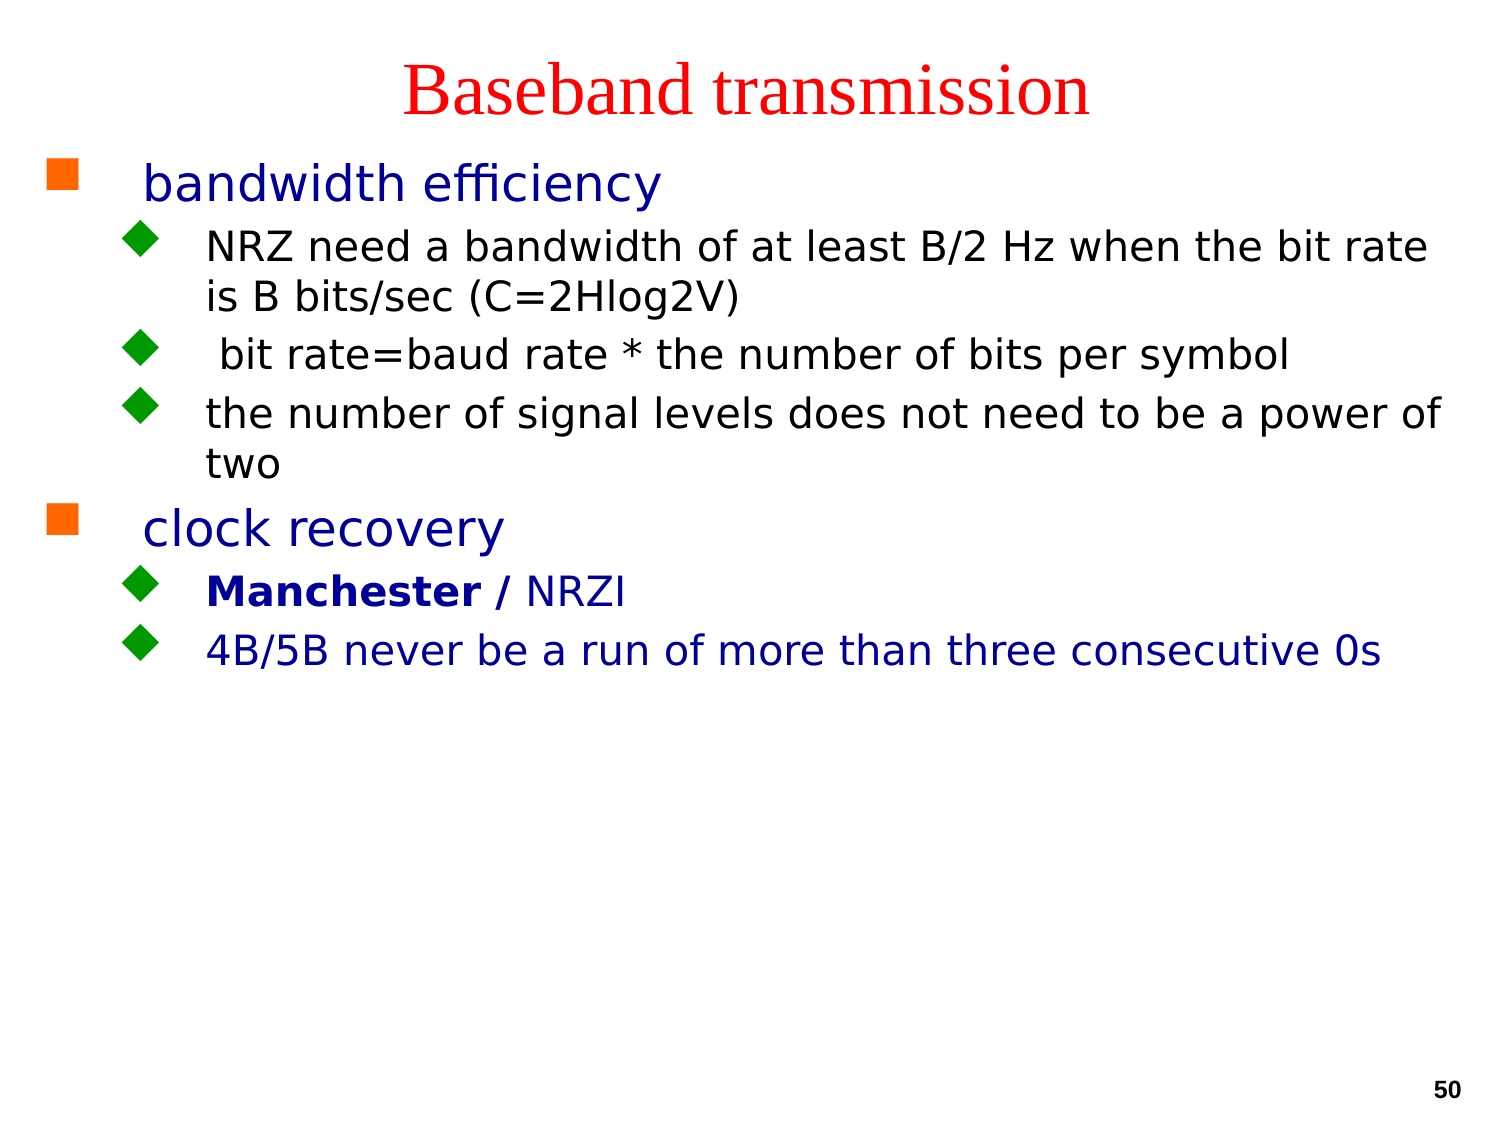

# Baseband transmission
bandwidth efficiency
NRZ need a bandwidth of at least B/2 Hz when the bit rate is B bits/sec (C=2Hlog2V)
 bit rate=baud rate * the number of bits per symbol
the number of signal levels does not need to be a power of two
clock recovery
Manchester / NRZI
4B/5B never be a run of more than three consecutive 0s